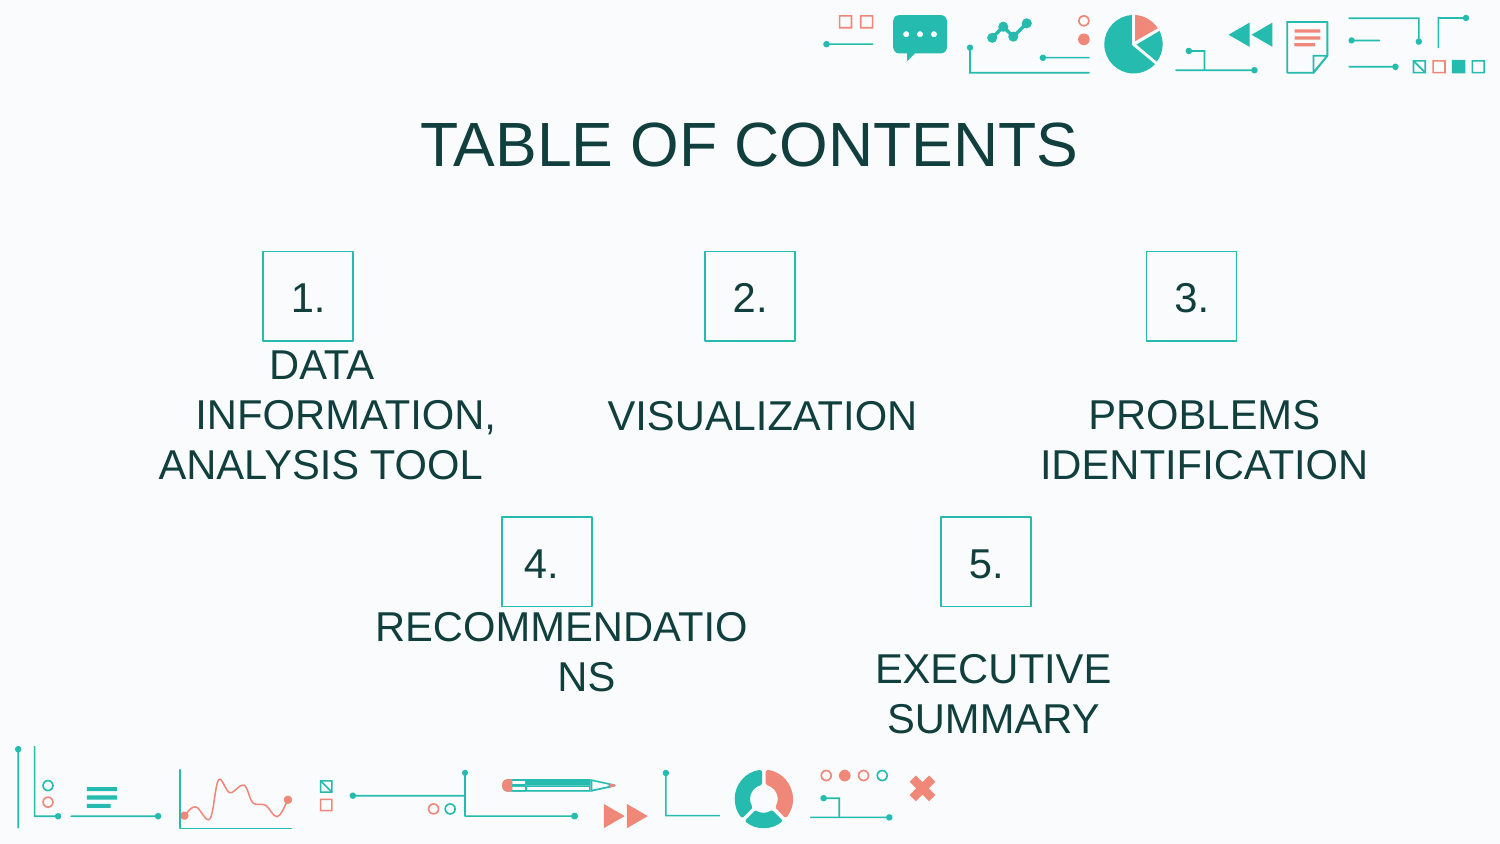

# TABLE OF CONTENTS
1.
2.
3.
DATA INFORMATION,
ANALYSIS TOOL
VISUALIZATION
PROBLEMS
IDENTIFICATION
4.
5.
RECOMMENDATIONS
EXECUTIVE
SUMMARY